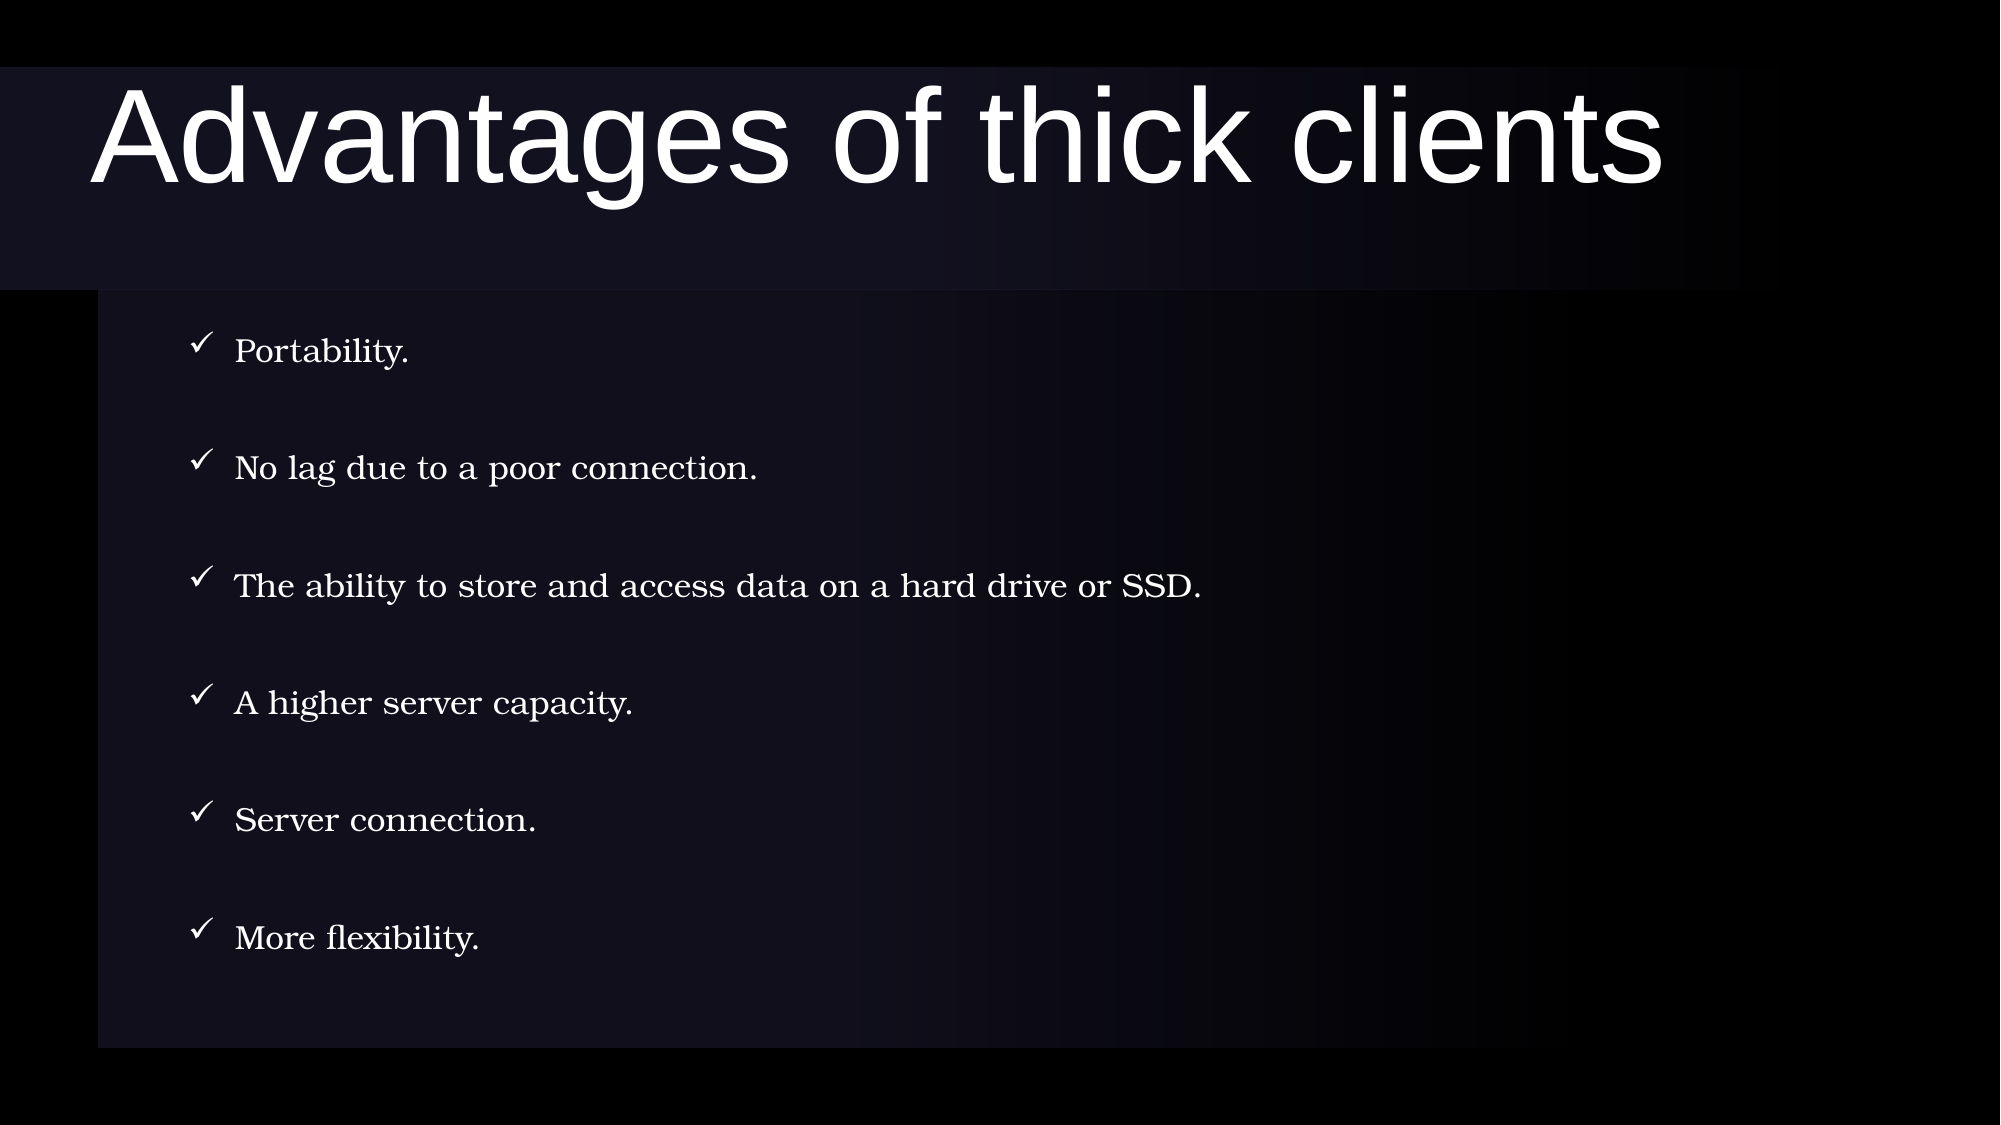

# Advantages of thick clients
Portability.
No lag due to a poor connection.
The ability to store and access data on a hard drive or SSD.
A higher server capacity.
Server connection.
More flexibility.